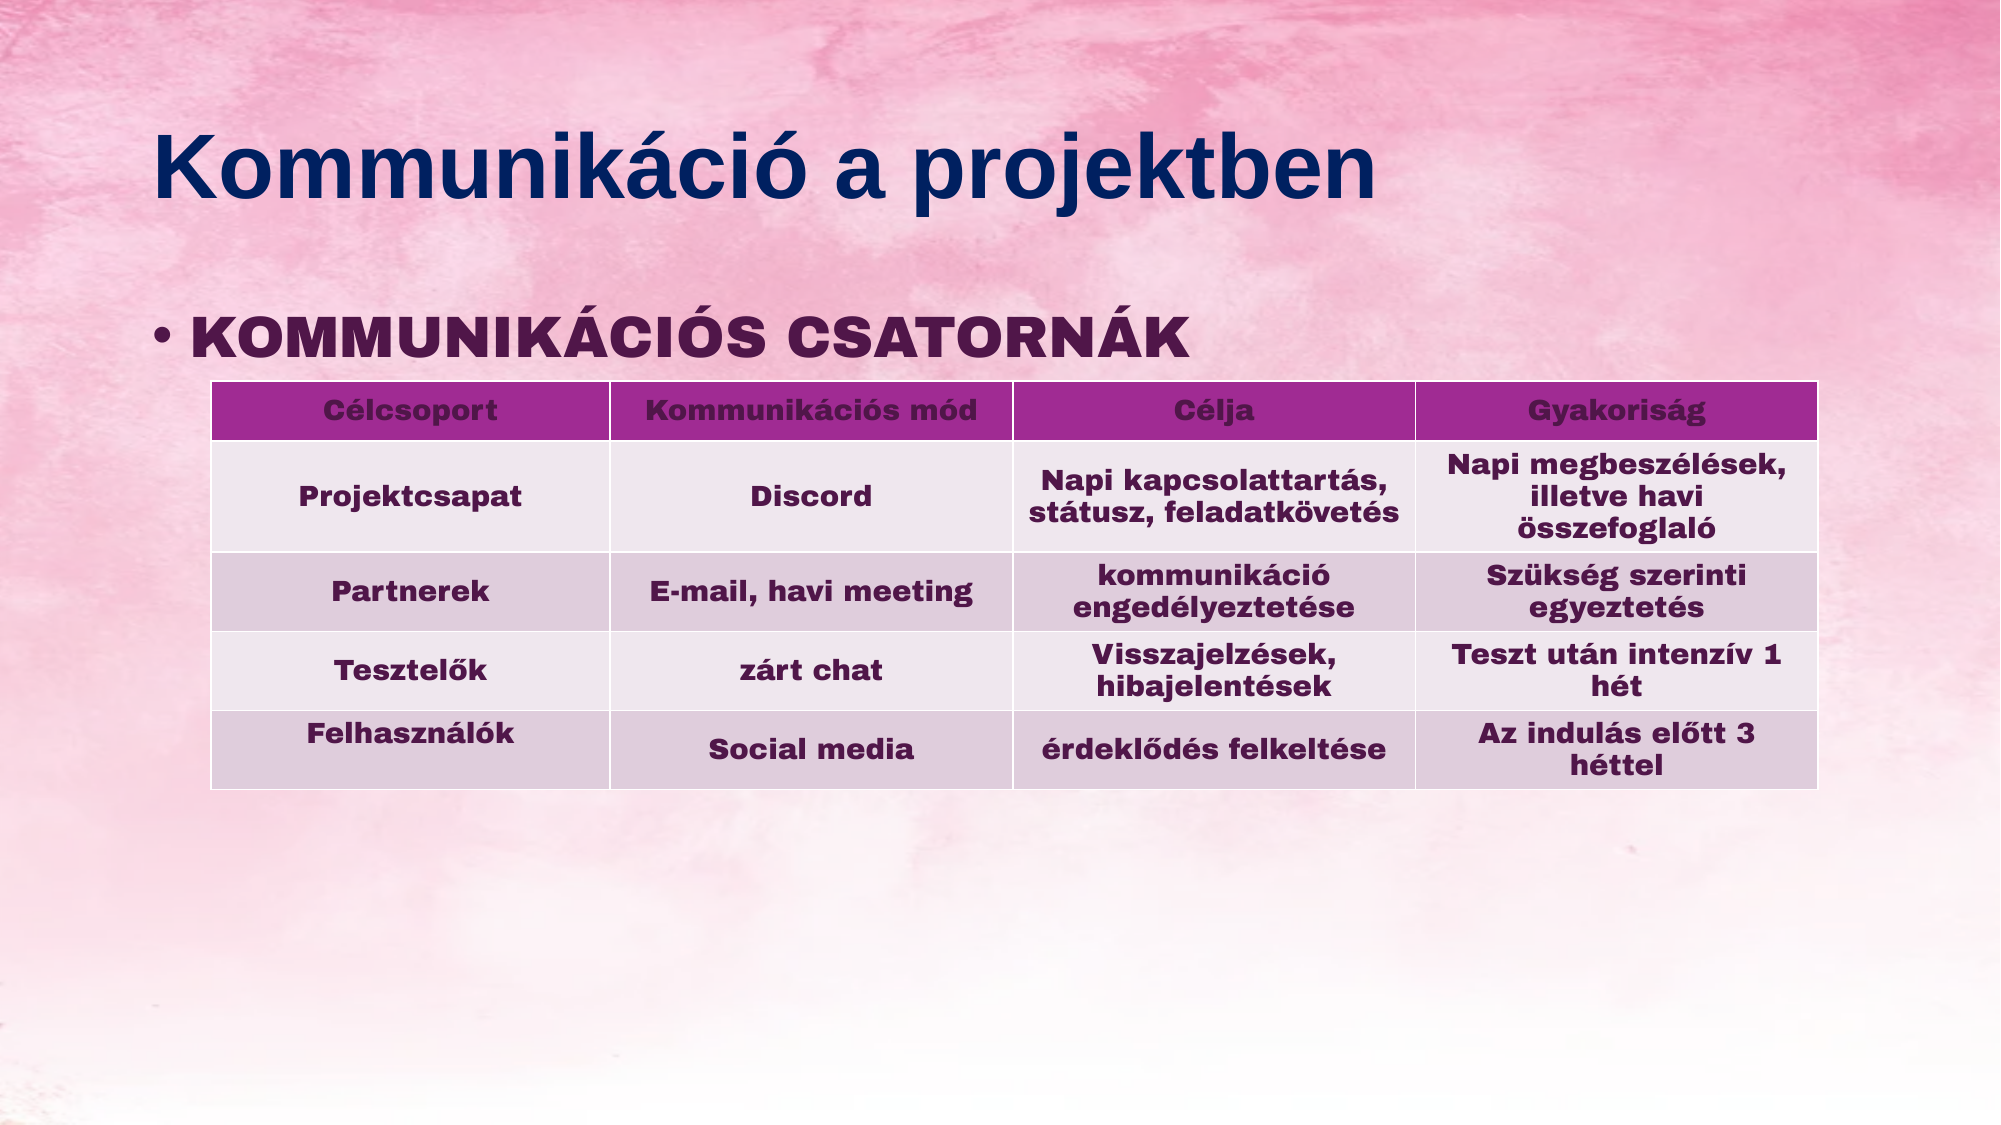

# Kommunikáció a projektben
Kommunikációs csatornák
| Célcsoport | Kommunikációs mód | Célja | Gyakoriság |
| --- | --- | --- | --- |
| Projektcsapat | Discord | Napi kapcsolattartás, státusz, feladatkövetés | Napi megbeszélések, illetve havi összefoglaló |
| Partnerek | E-mail, havi meeting | kommunikáció engedélyeztetése | Szükség szerinti egyeztetés |
| Tesztelők | zárt chat | Visszajelzések, hibajelentések | Teszt után intenzív 1 hét |
| Felhasználók | Social media | érdeklődés felkeltése | Az indulás előtt 3 héttel |